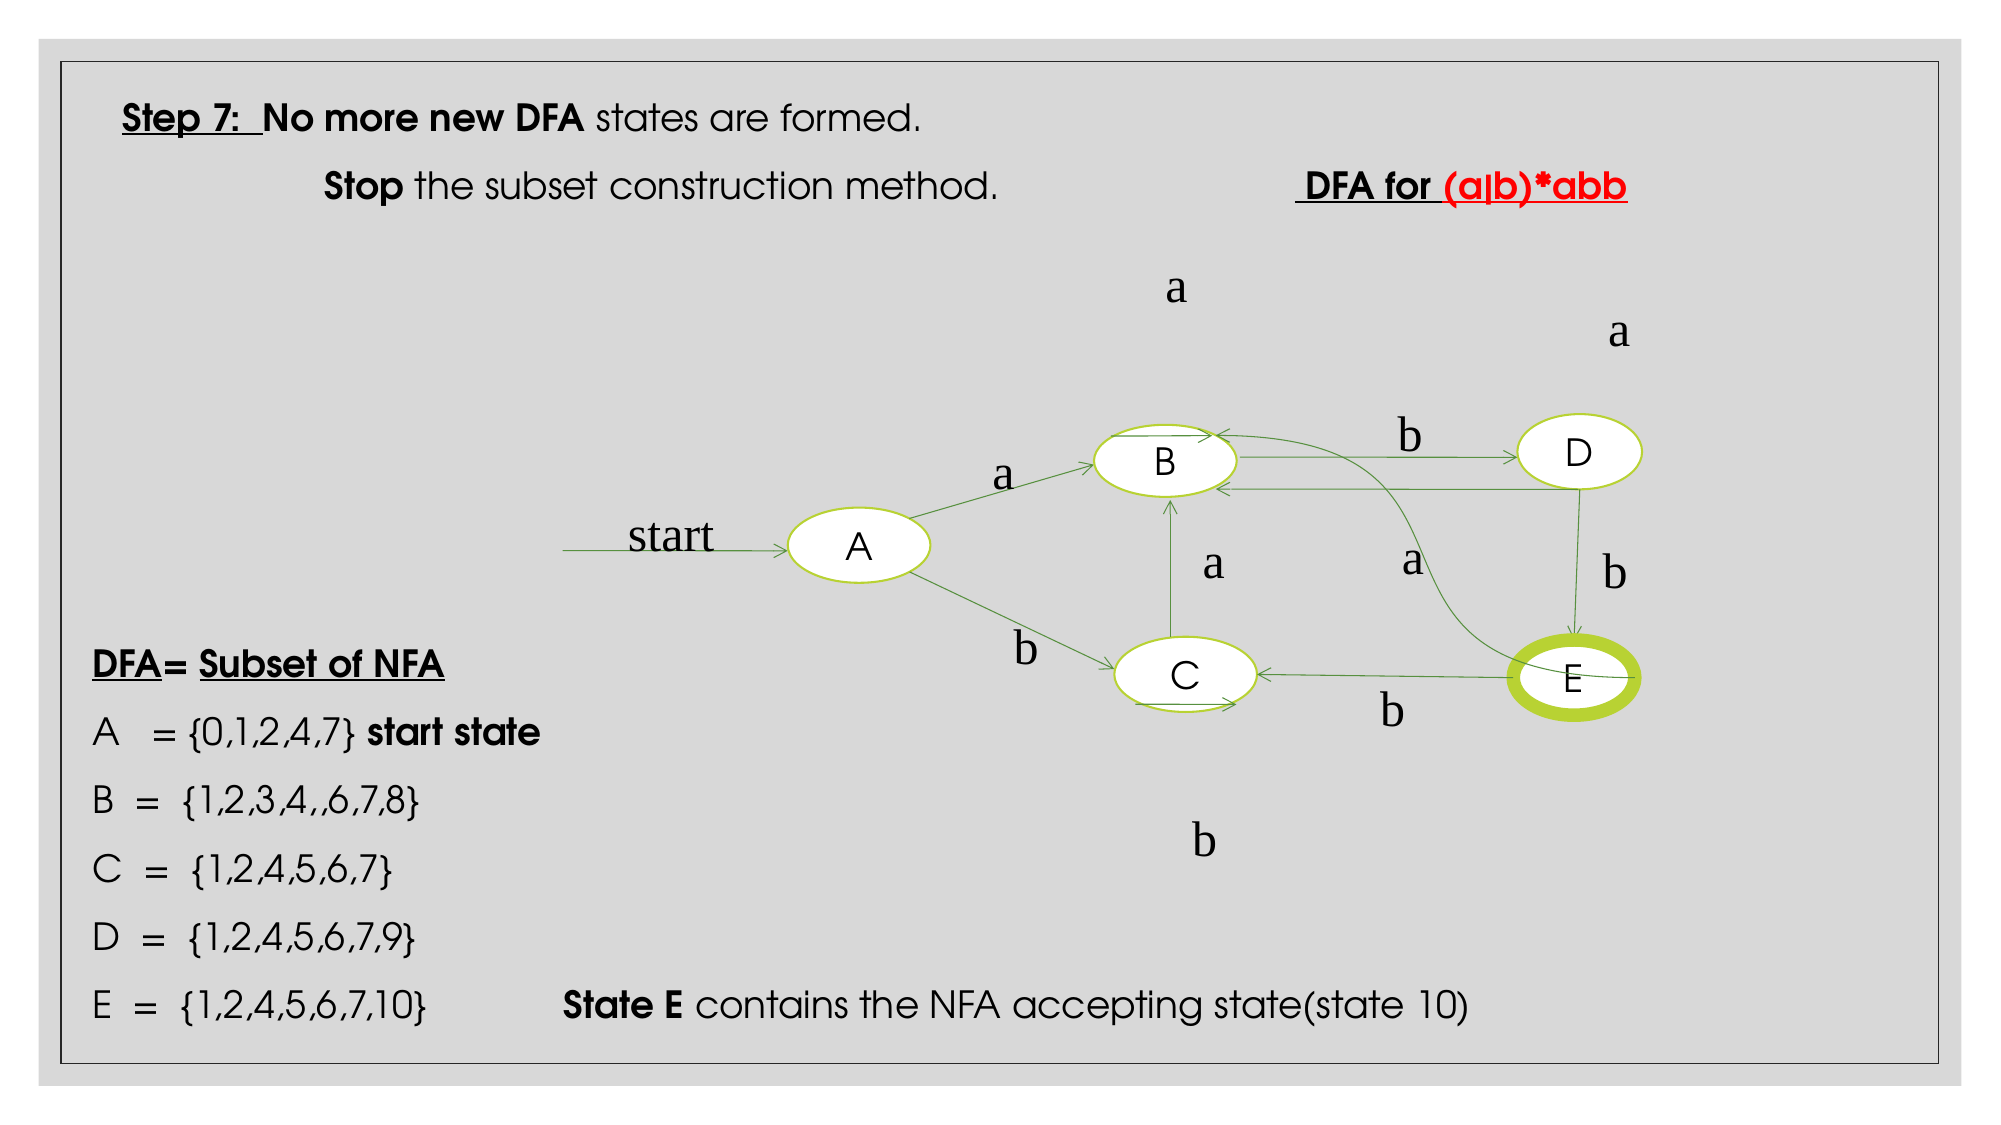

Step 7:  No more new DFA states are formed.
		     Stop the subset construction method.                             DFA for (a|b)*abb

DFA= Subset of NFA
A   = {0,1,2,4,7} start state
B  =  {1,2,3,4,,6,7,8}
C  =  {1,2,4,5,6,7}
D  =  {1,2,4,5,6,7,9}
E  =  {1,2,4,5,6,7,10}             State E contains the NFA accepting state(state 10)
a
B
a
start
A
b
C
b
D
a
b
a
b
E
a
b